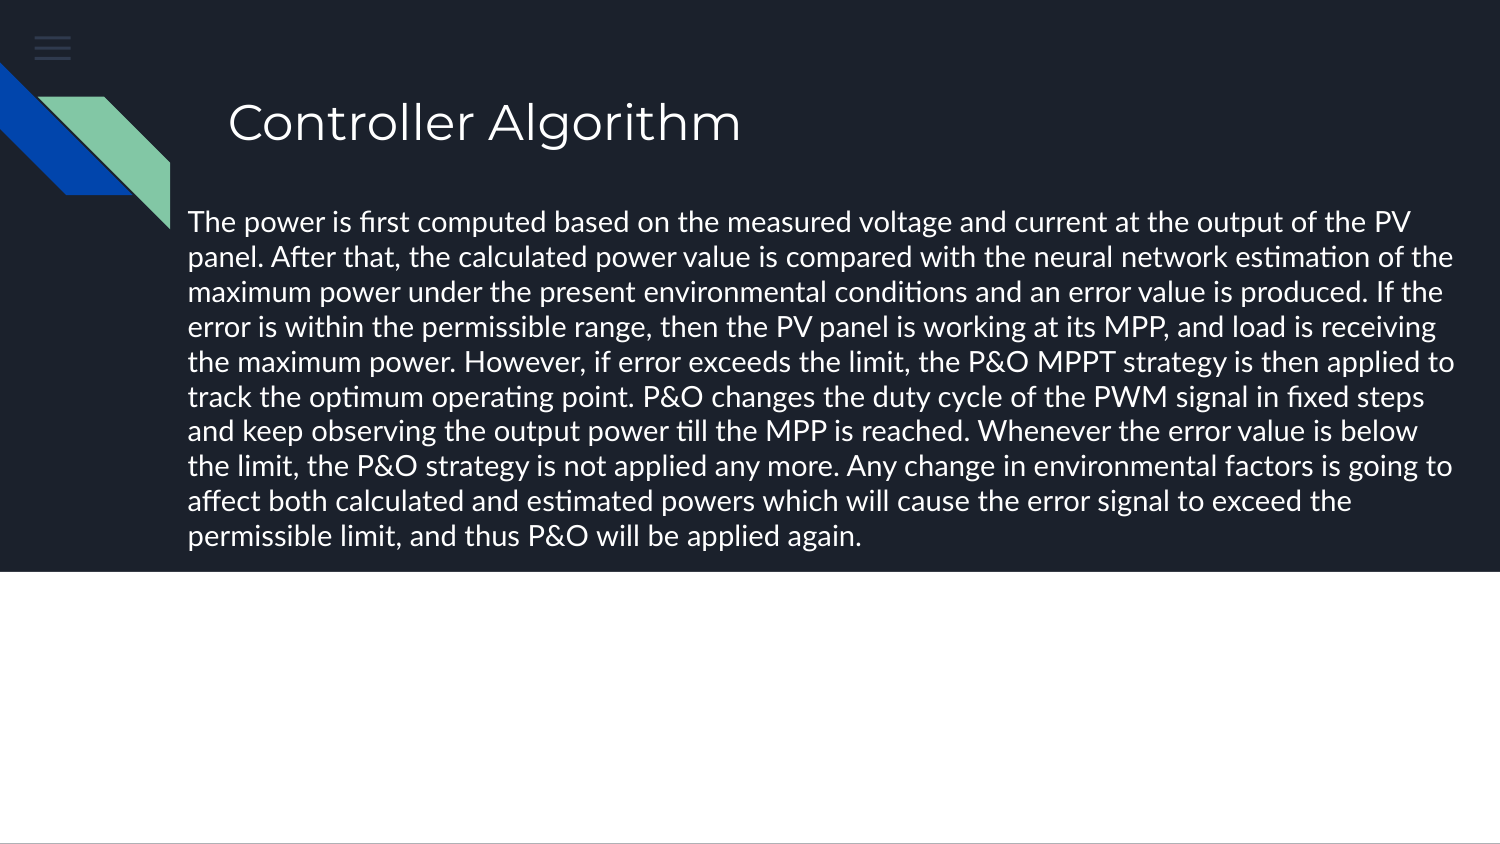

Controller Algorithm
# The power is first computed based on the measured voltage and current at the output of the PV panel. After that, the calculated power value is compared with the neural network estimation of the maximum power under the present environmental conditions and an error value is produced. If the error is within the permissible range, then the PV panel is working at its MPP, and load is receiving the maximum power. However, if error exceeds the limit, the P&O MPPT strategy is then applied to track the optimum operating point. P&O changes the duty cycle of the PWM signal in fixed steps and keep observing the output power till the MPP is reached. Whenever the error value is below the limit, the P&O strategy is not applied any more. Any change in environmental factors is going to affect both calculated and estimated powers which will cause the error signal to exceed the permissible limit, and thus P&O will be applied again.